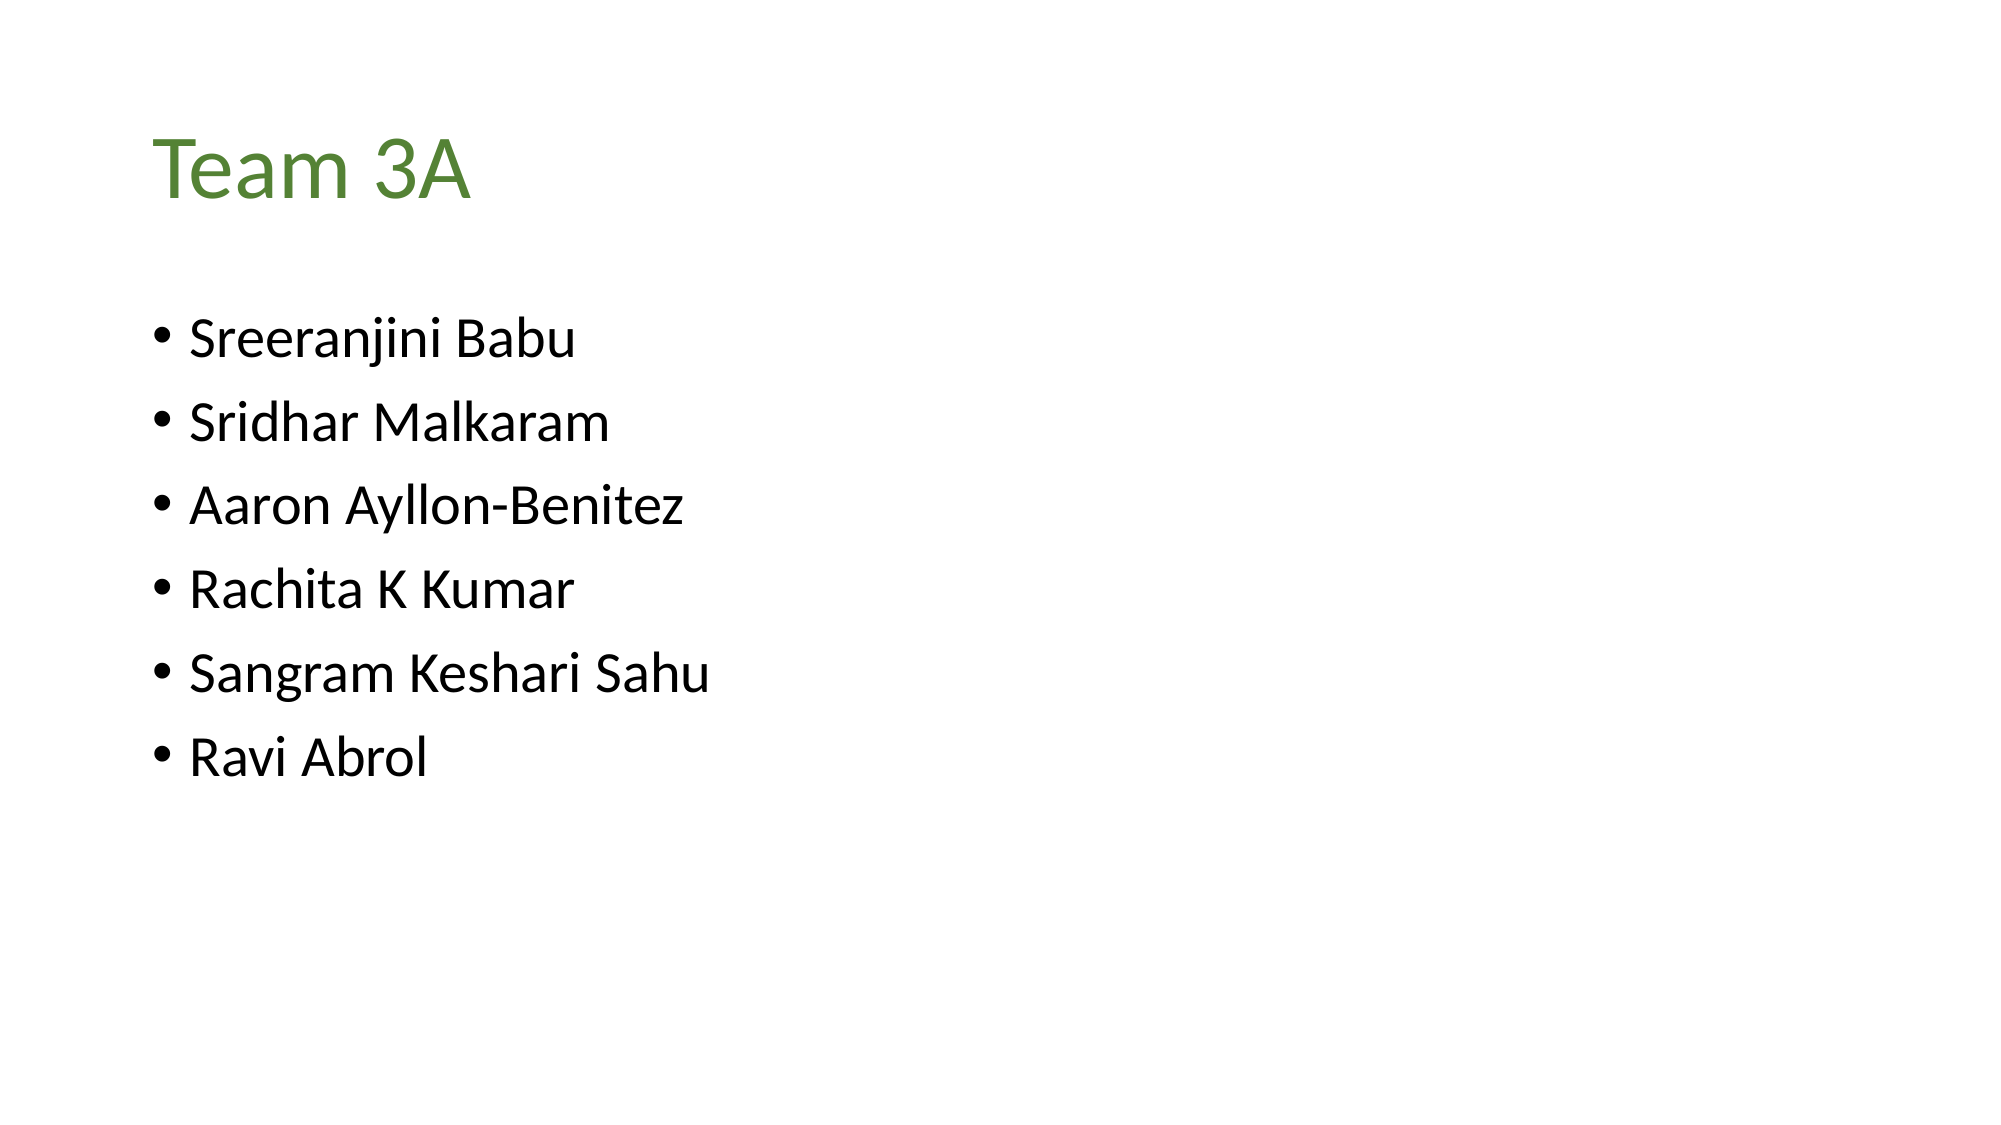

# Team 3A
Sreeranjini Babu
Sridhar Malkaram
Aaron Ayllon-Benitez
Rachita K Kumar
Sangram Keshari Sahu
Ravi Abrol